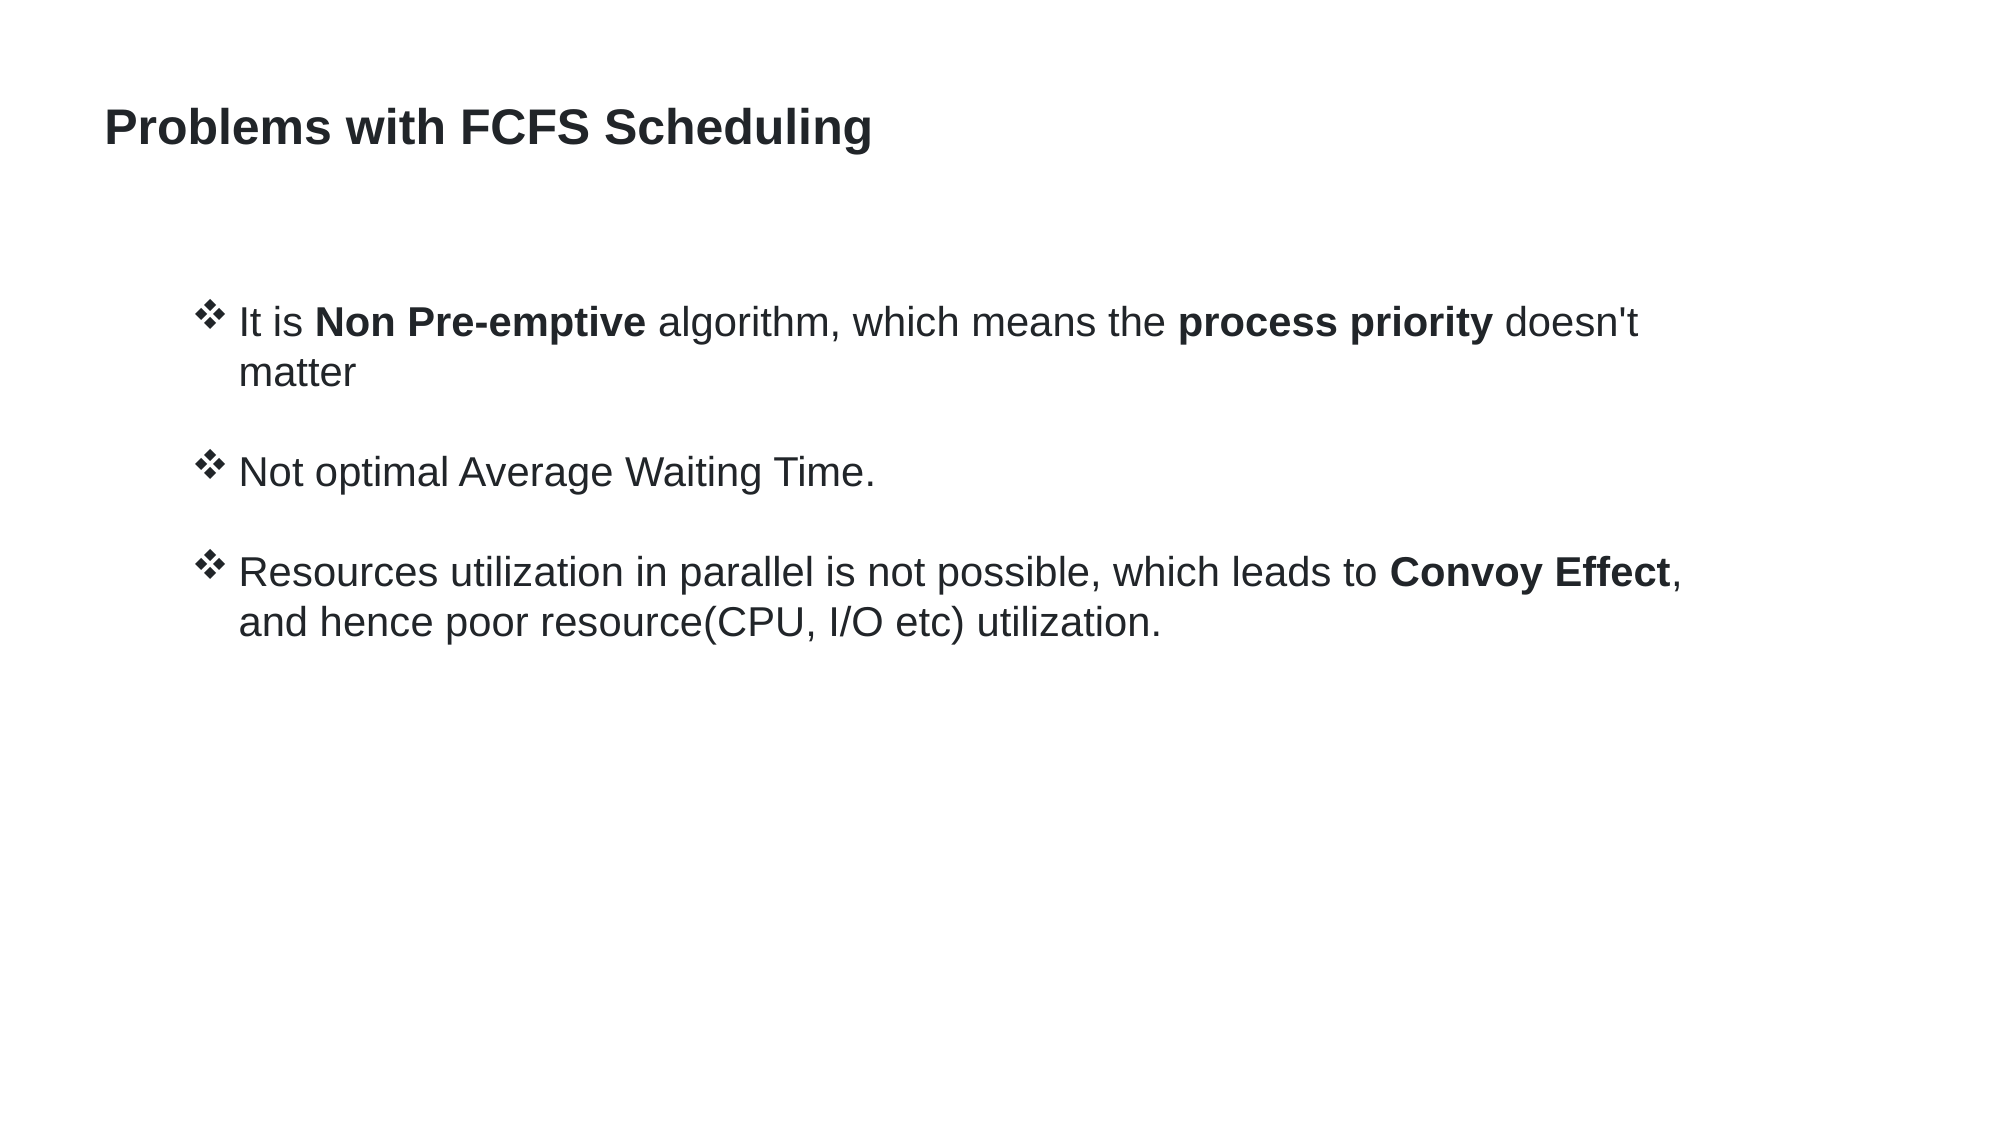

Problems with FCFS Scheduling
It is Non Pre-emptive algorithm, which means the process priority doesn't matter

Not optimal Average Waiting Time.

Resources utilization in parallel is not possible, which leads to Convoy Effect, and hence poor resource(CPU, I/O etc) utilization.